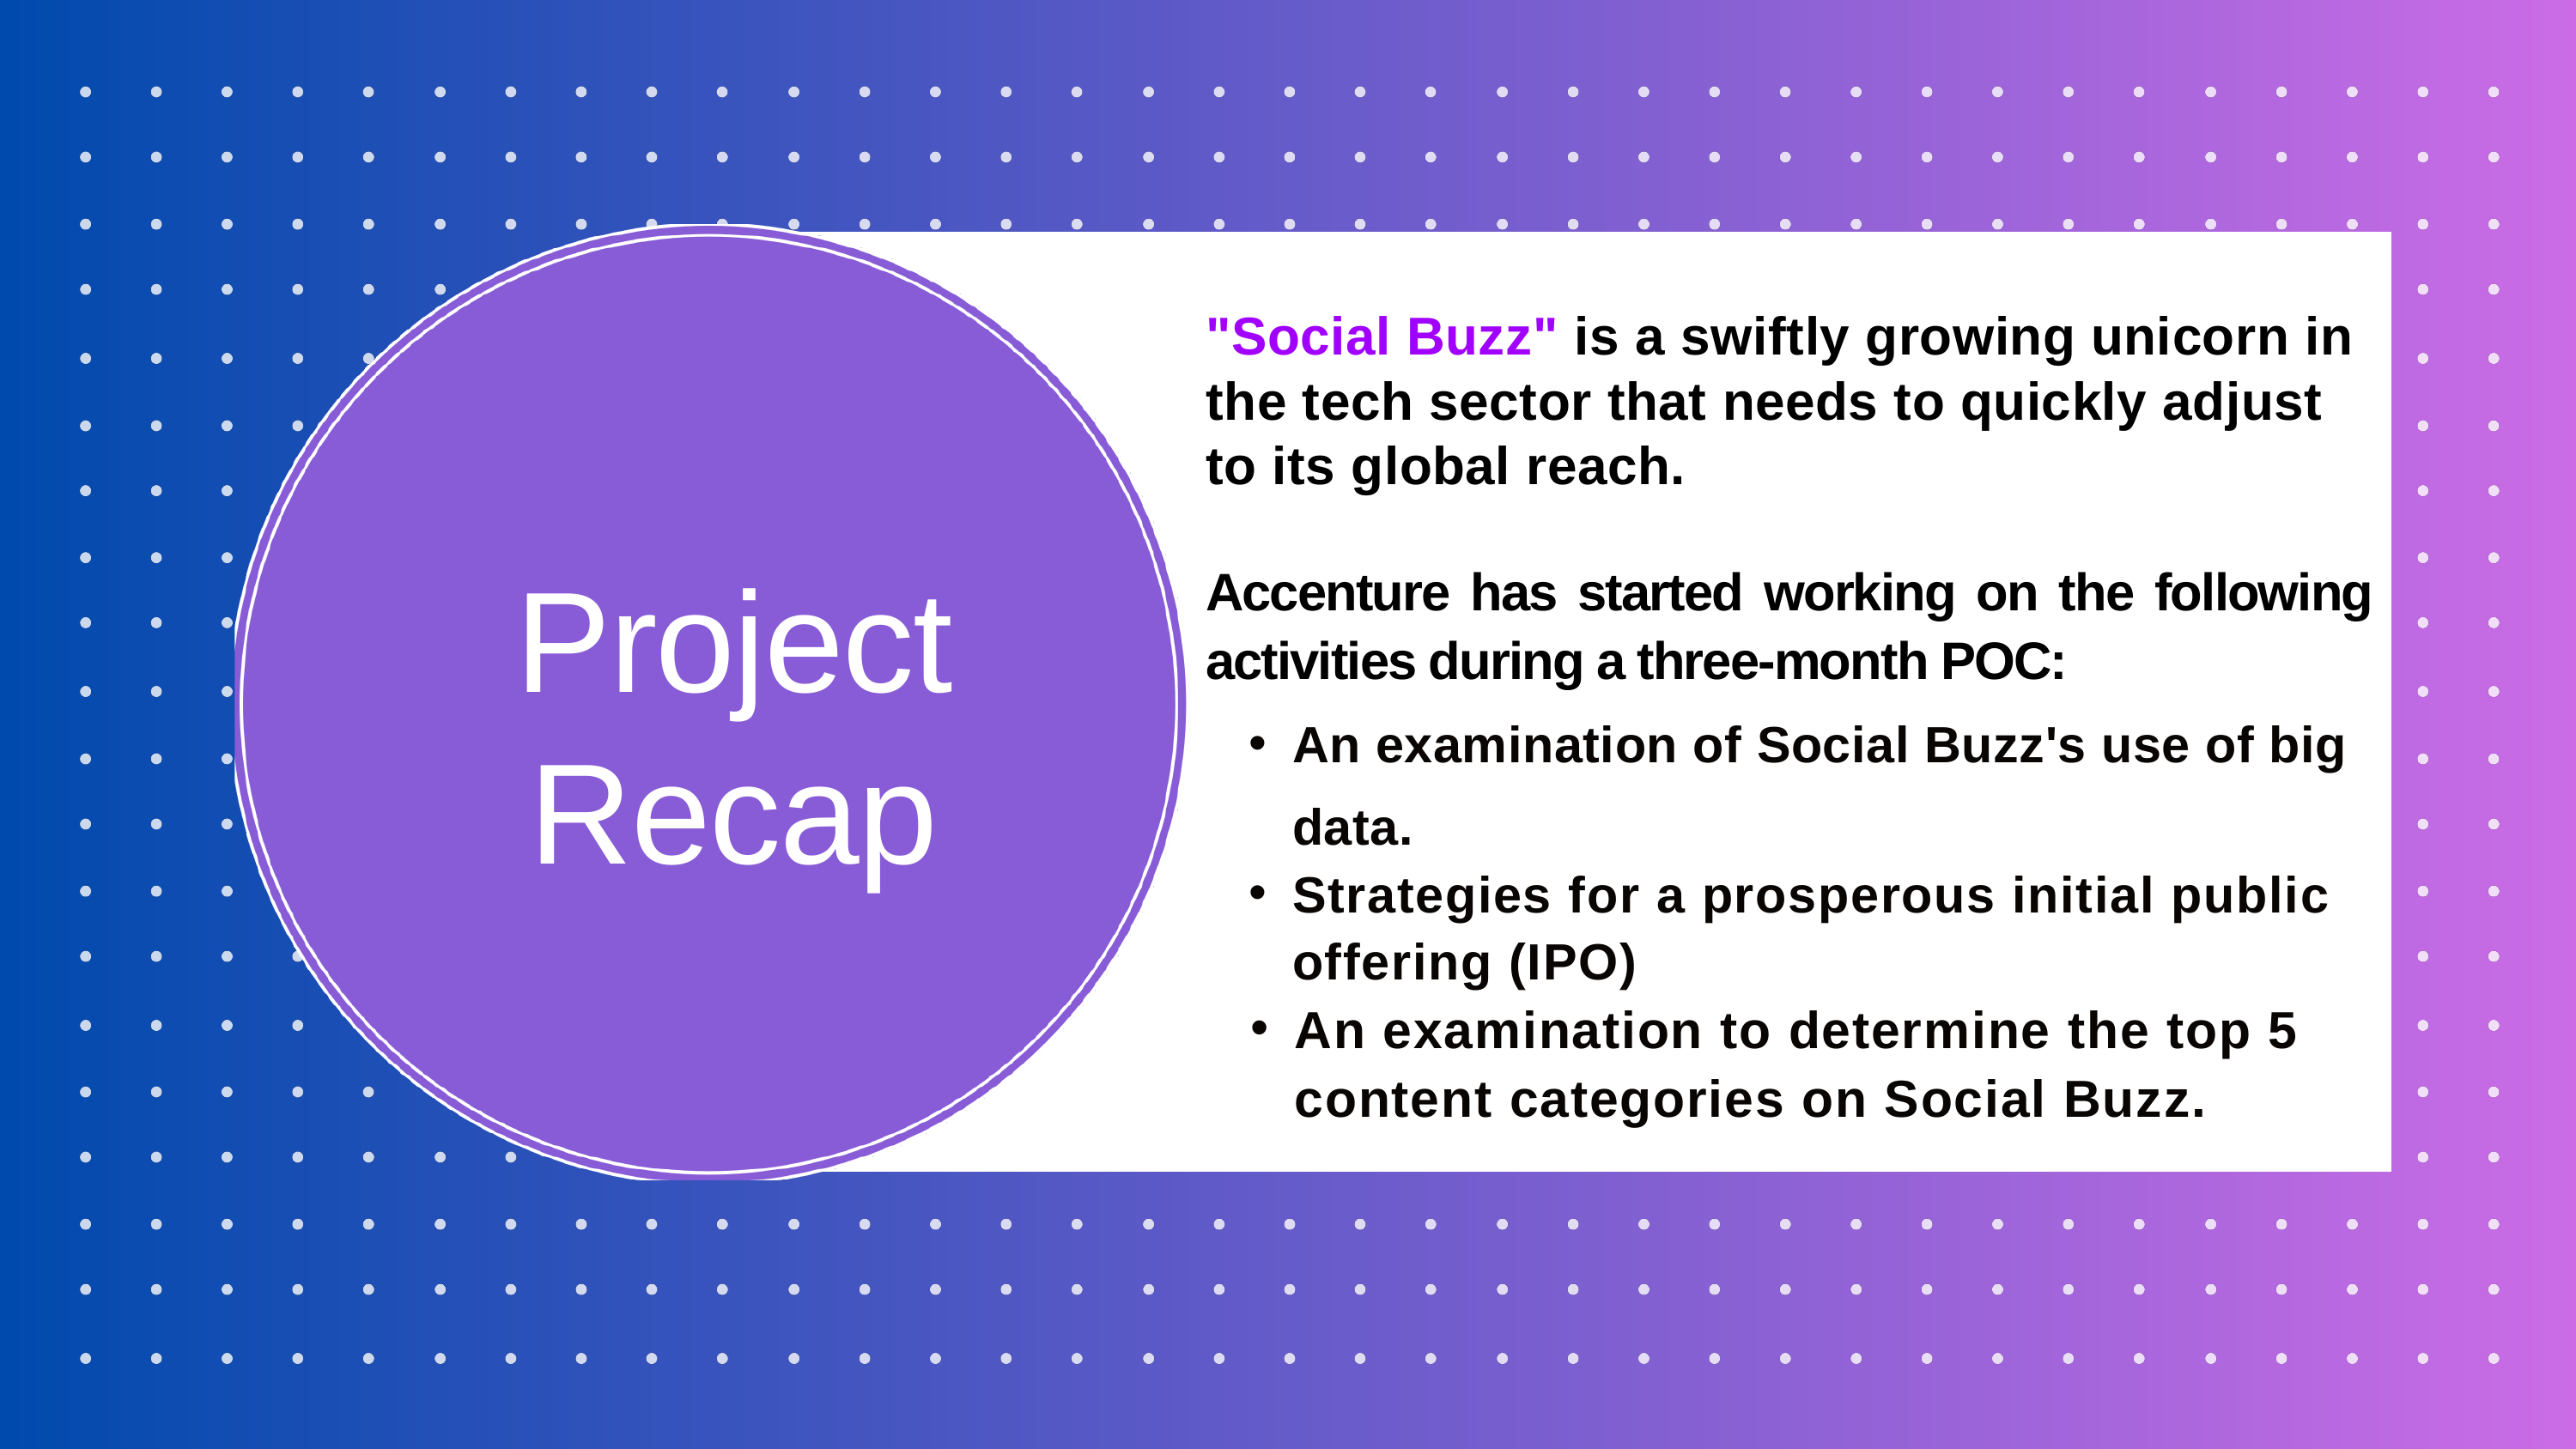

"Social Buzz" is a swiftly growing unicorn in the tech sector that needs to quickly adjust to its global reach.

Accenture has started working on the following activities during a three-month POC:
An examination of Social Buzz's use of big data.
Strategies for a prosperous initial public offering (IPO)
An examination to determine the top 5 content categories on Social Buzz.

Project Recap